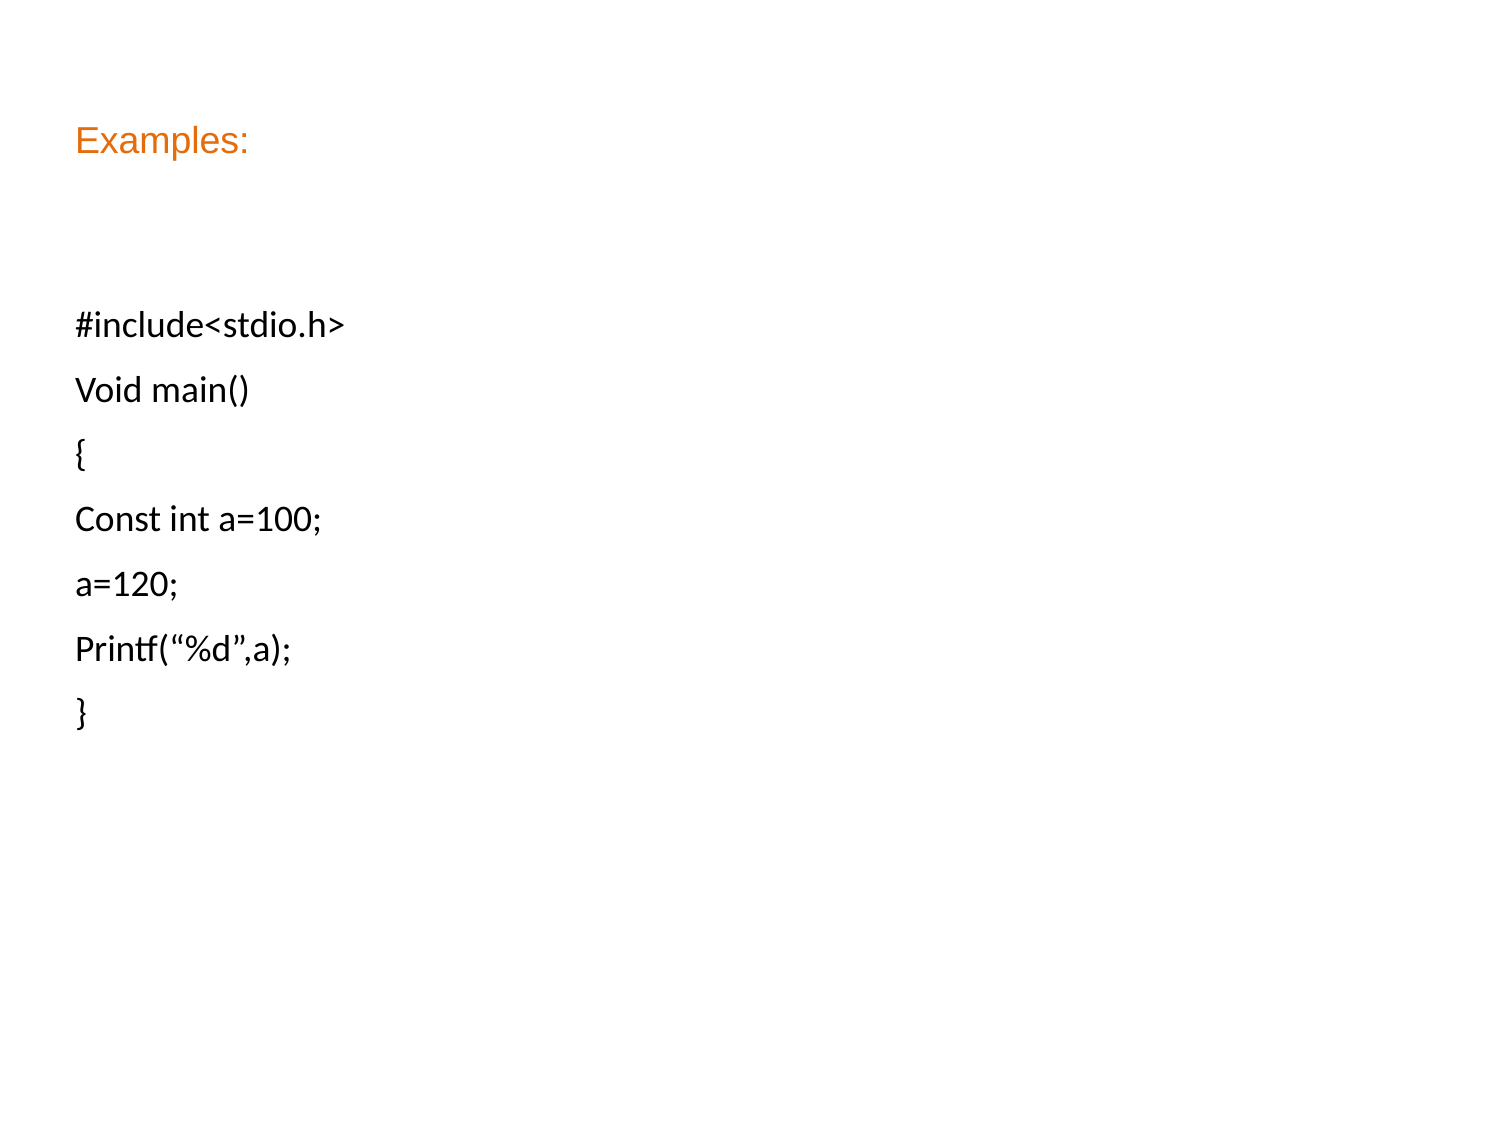

# Examples:
#include<stdio.h>
Void main()
{
Const int a=100;
a=120;
Printf(“%d”,a);
}